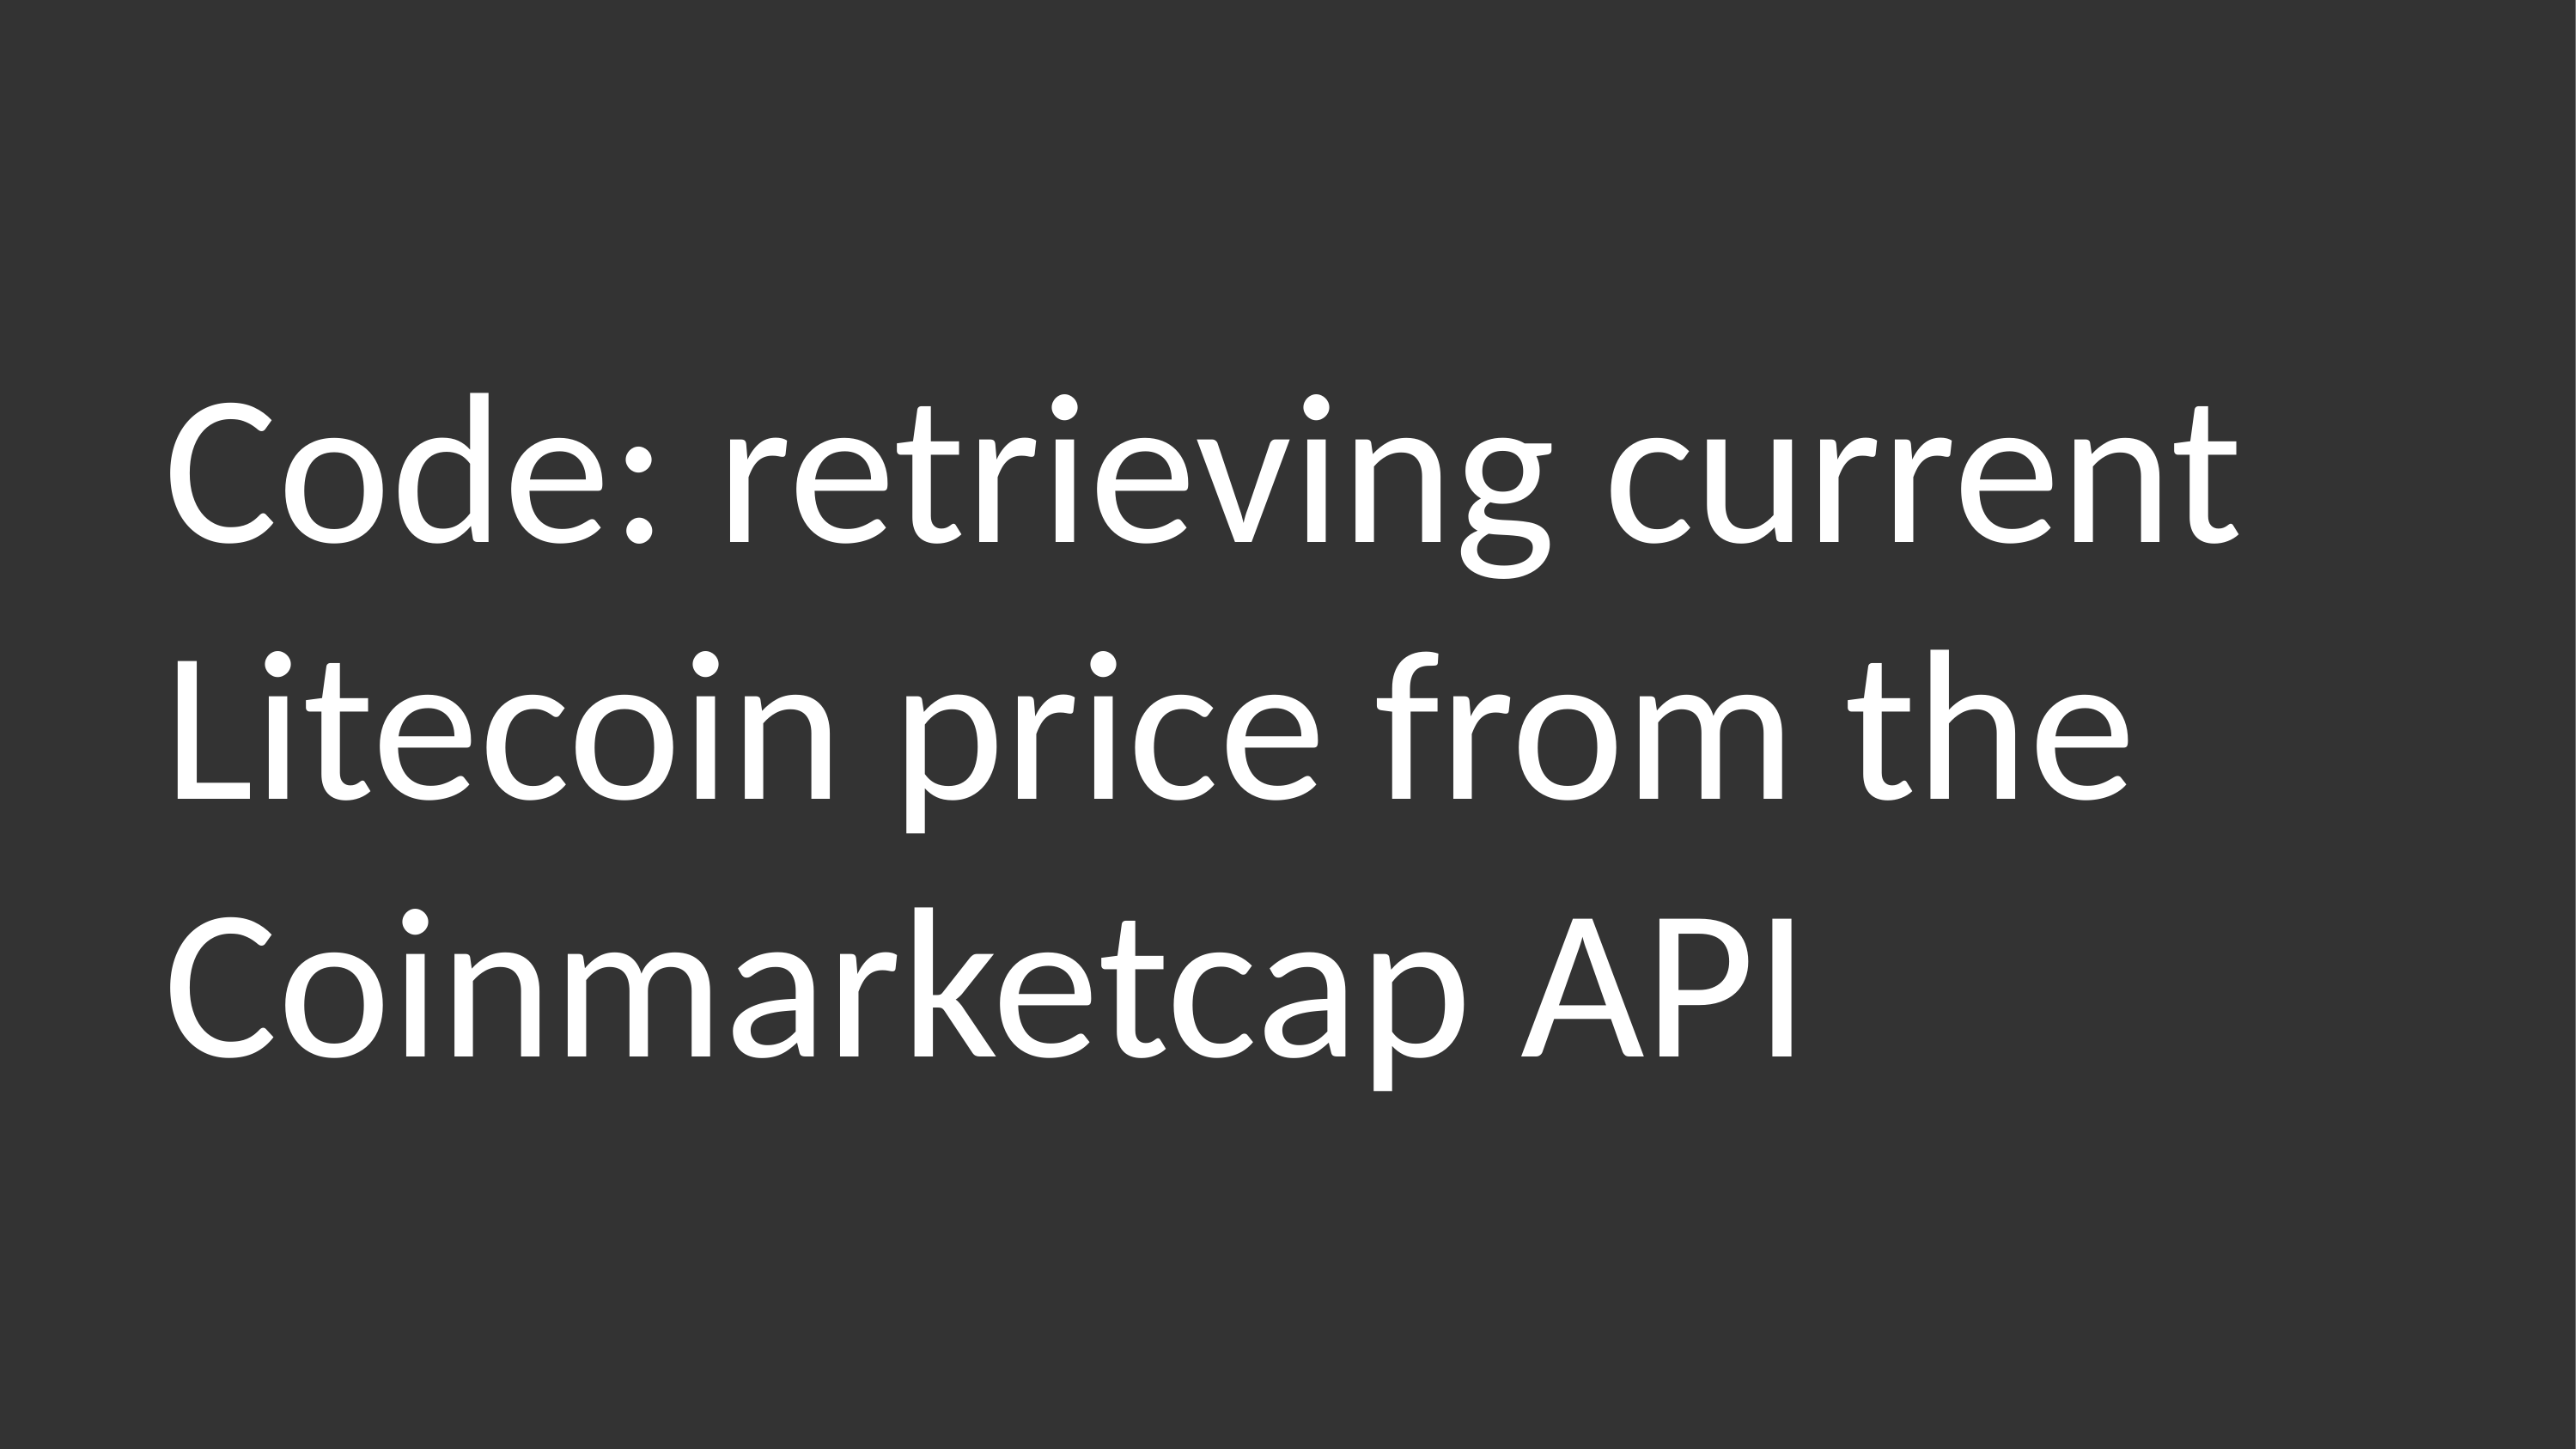

# Code: retrieving current Litecoin price from the Coinmarketcap API